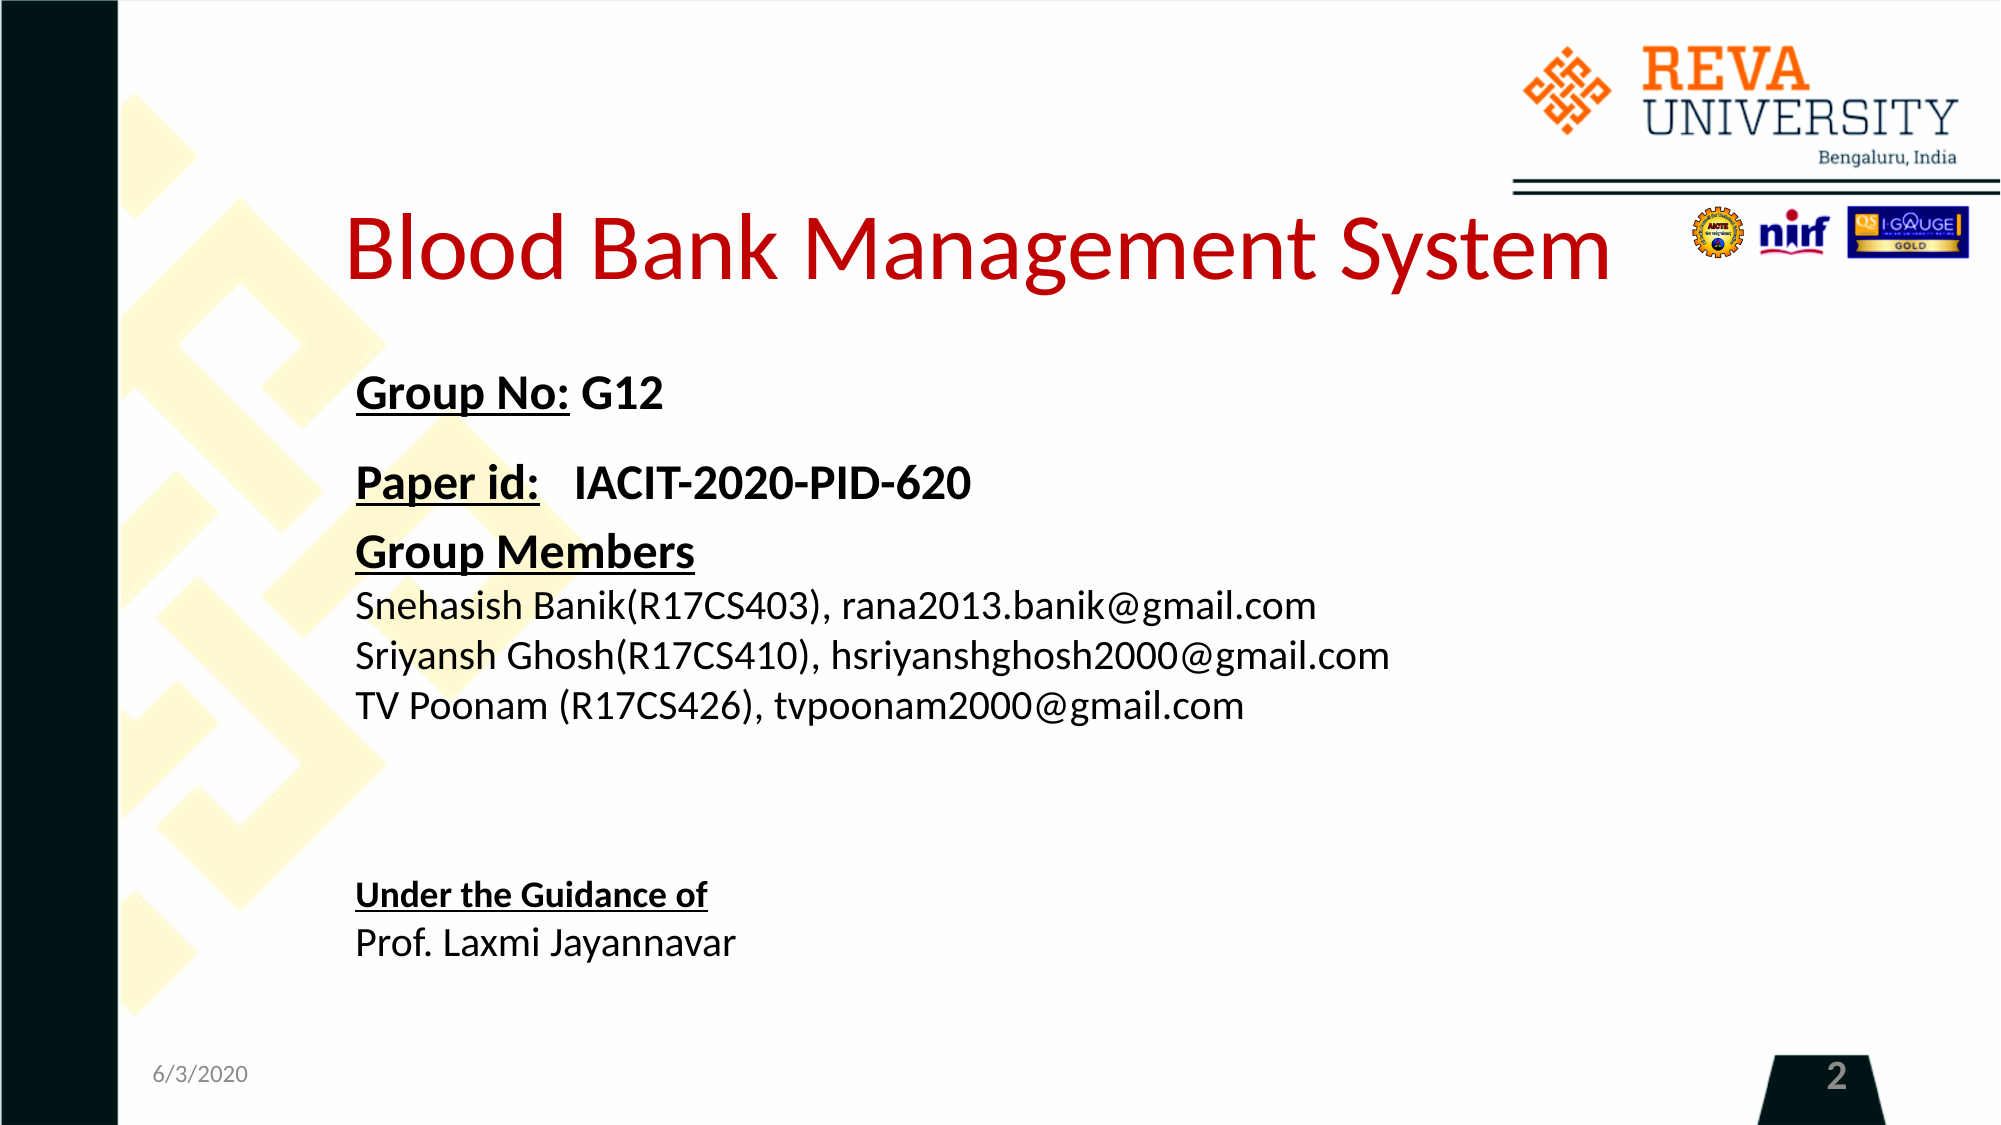

# Blood Bank Management System
Group No: G12
Paper id:   IACIT-2020-PID-620

Group Members
Snehasish Banik(R17CS403), rana2013.banik@gmail.com
Sriyansh Ghosh(R17CS410), hsriyanshghosh2000@gmail.com
TV Poonam (R17CS426), tvpoonam2000@gmail.com
Under the Guidance of
Prof. Laxmi Jayannavar
6/3/2020
2